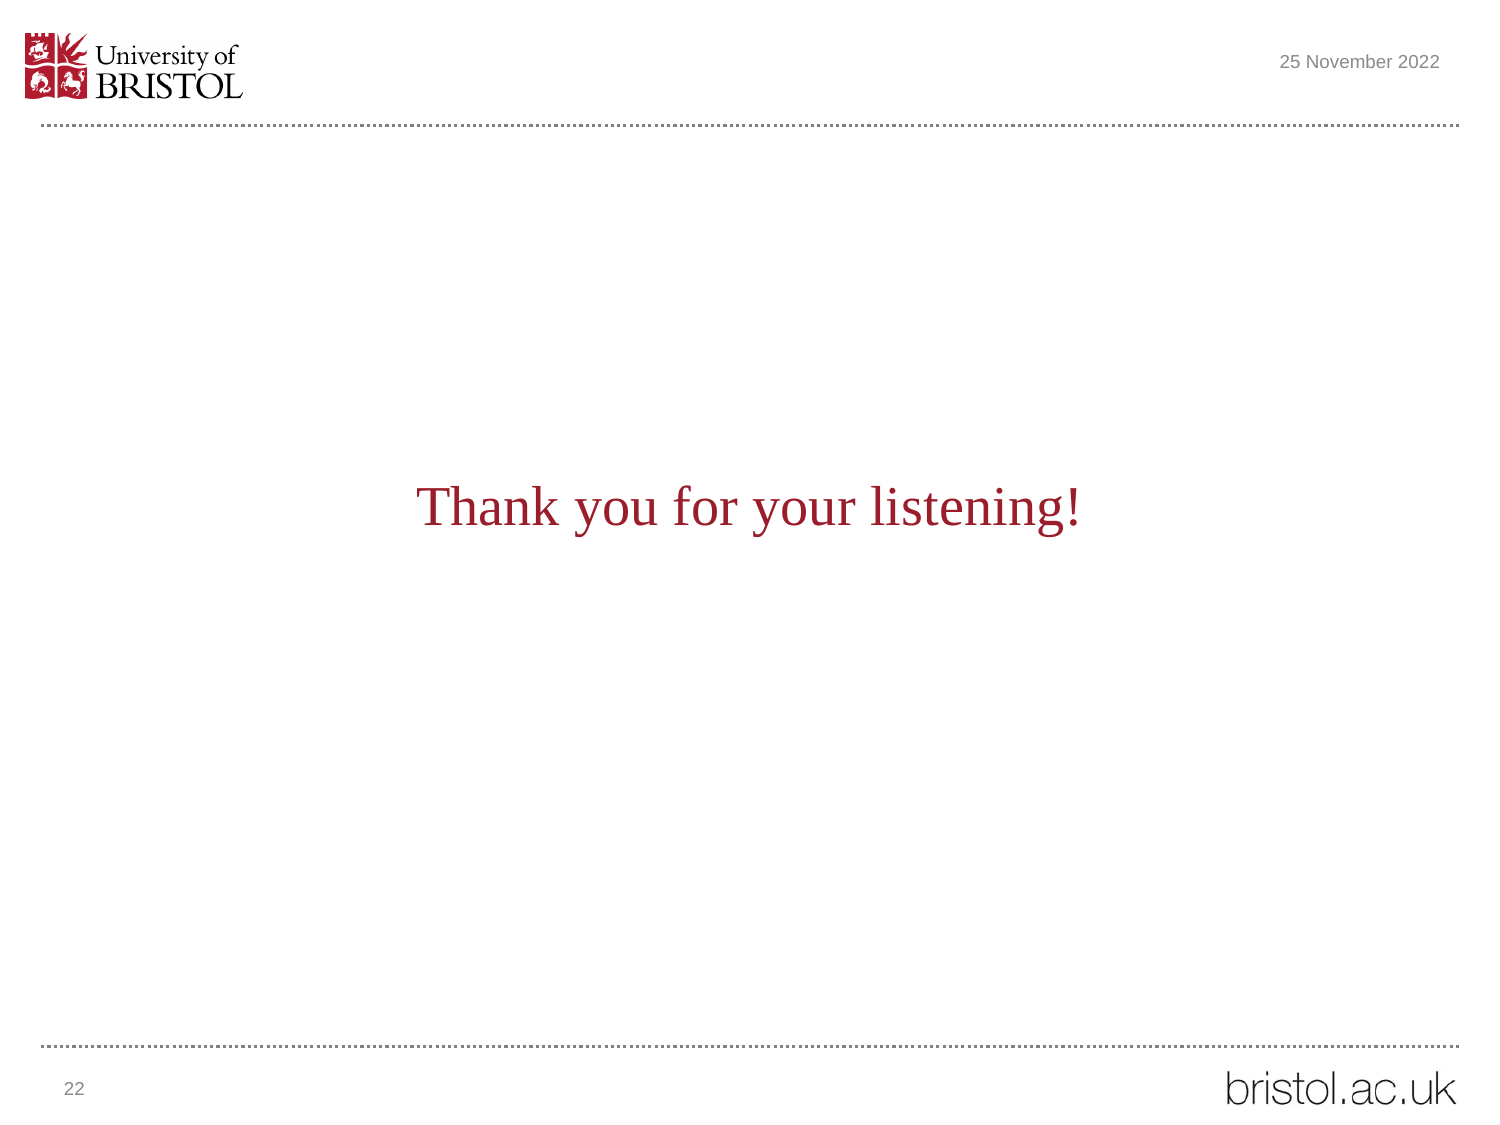

25 November 2022
# Thank you for your listening!
22